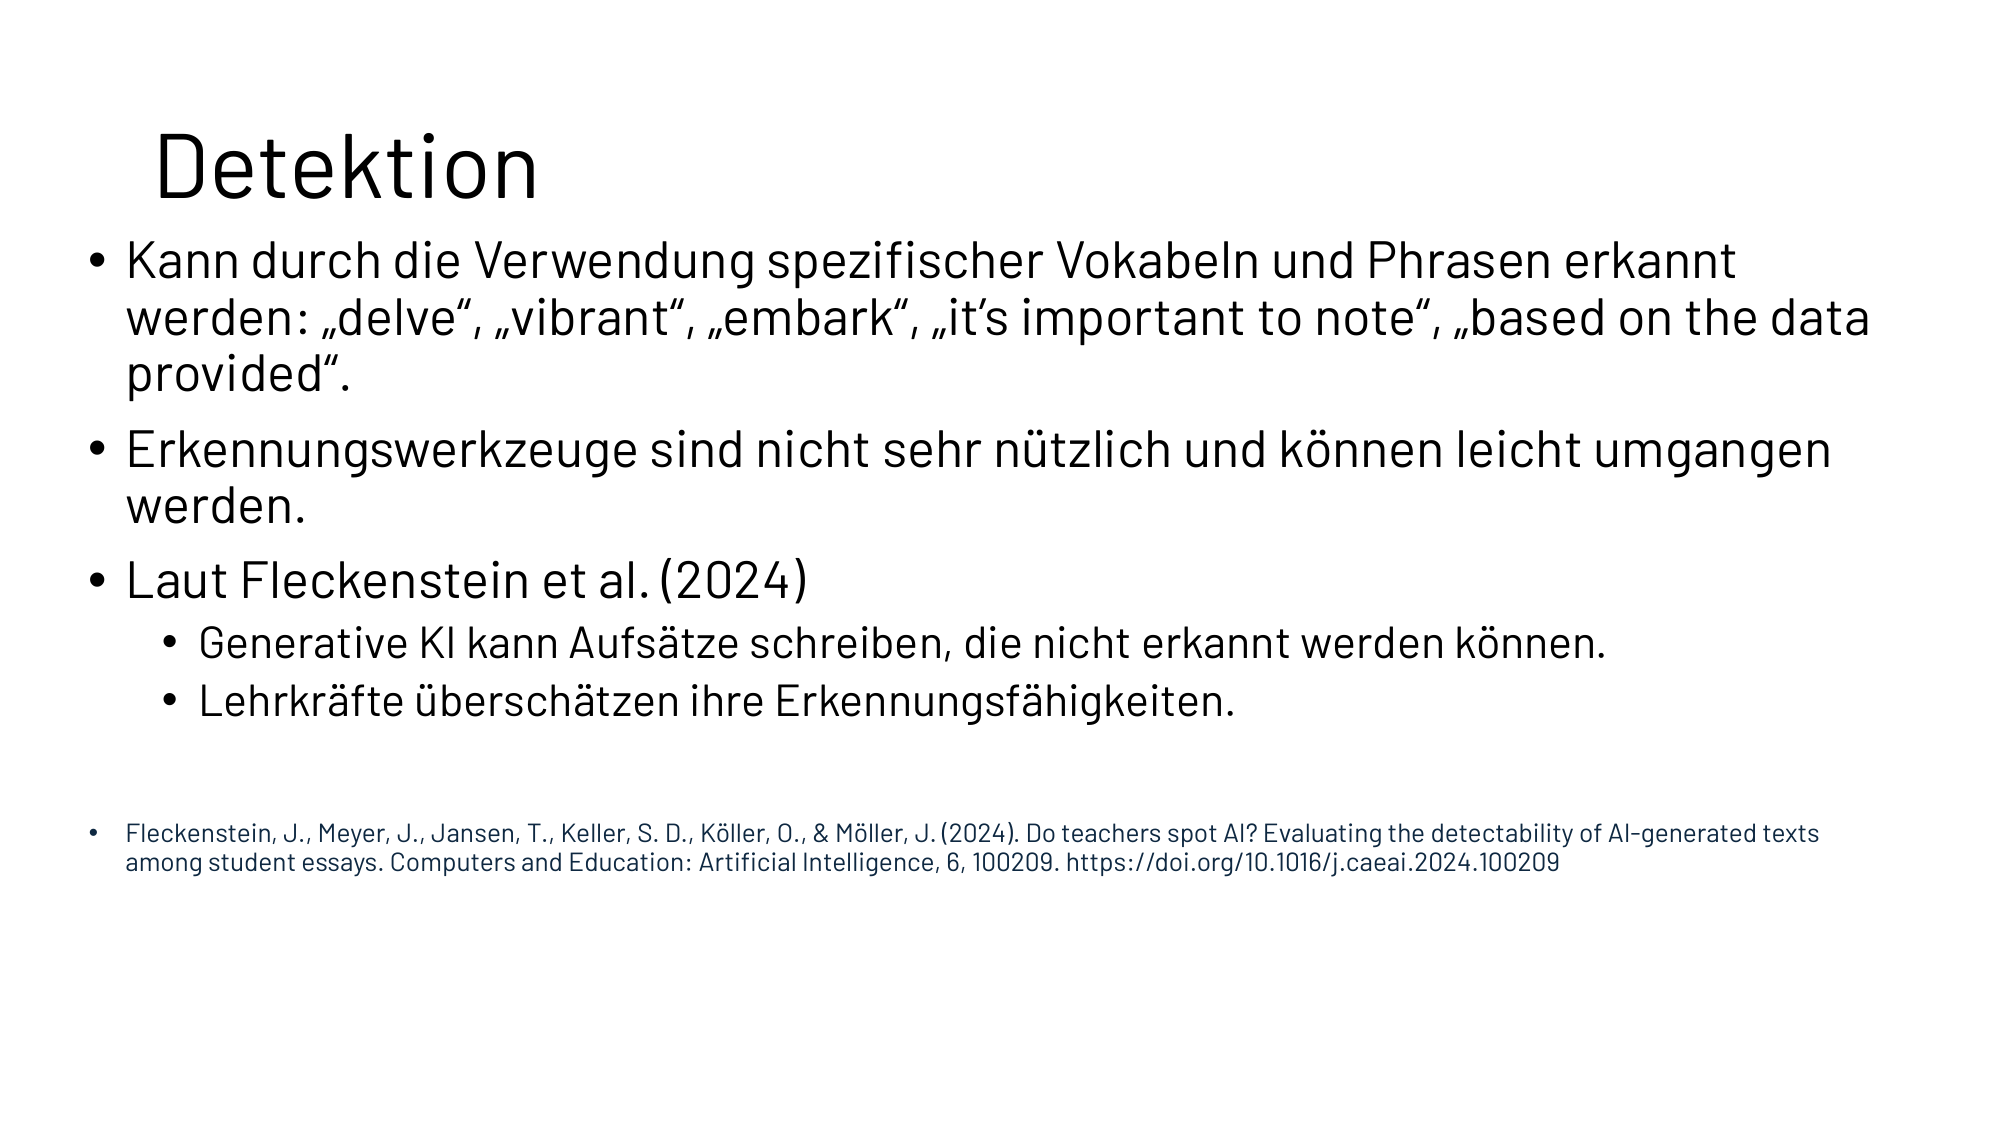

# Detektion
Kann durch die Verwendung spezifischer Vokabeln und Phrasen erkannt werden: „delve“, „vibrant“, „embark“, „it’s important to note“, „based on the data provided“.
Erkennungswerkzeuge sind nicht sehr nützlich und können leicht umgangen werden.
Laut Fleckenstein et al. (2024)
Generative KI kann Aufsätze schreiben, die nicht erkannt werden können.
Lehrkräfte überschätzen ihre Erkennungsfähigkeiten.

Fleckenstein, J., Meyer, J., Jansen, T., Keller, S. D., Köller, O., & Möller, J. (2024). Do teachers spot AI? Evaluating the detectability of AI-generated texts among student essays. Computers and Education: Artificial Intelligence, 6, 100209. https://doi.org/10.1016/j.caeai.2024.100209